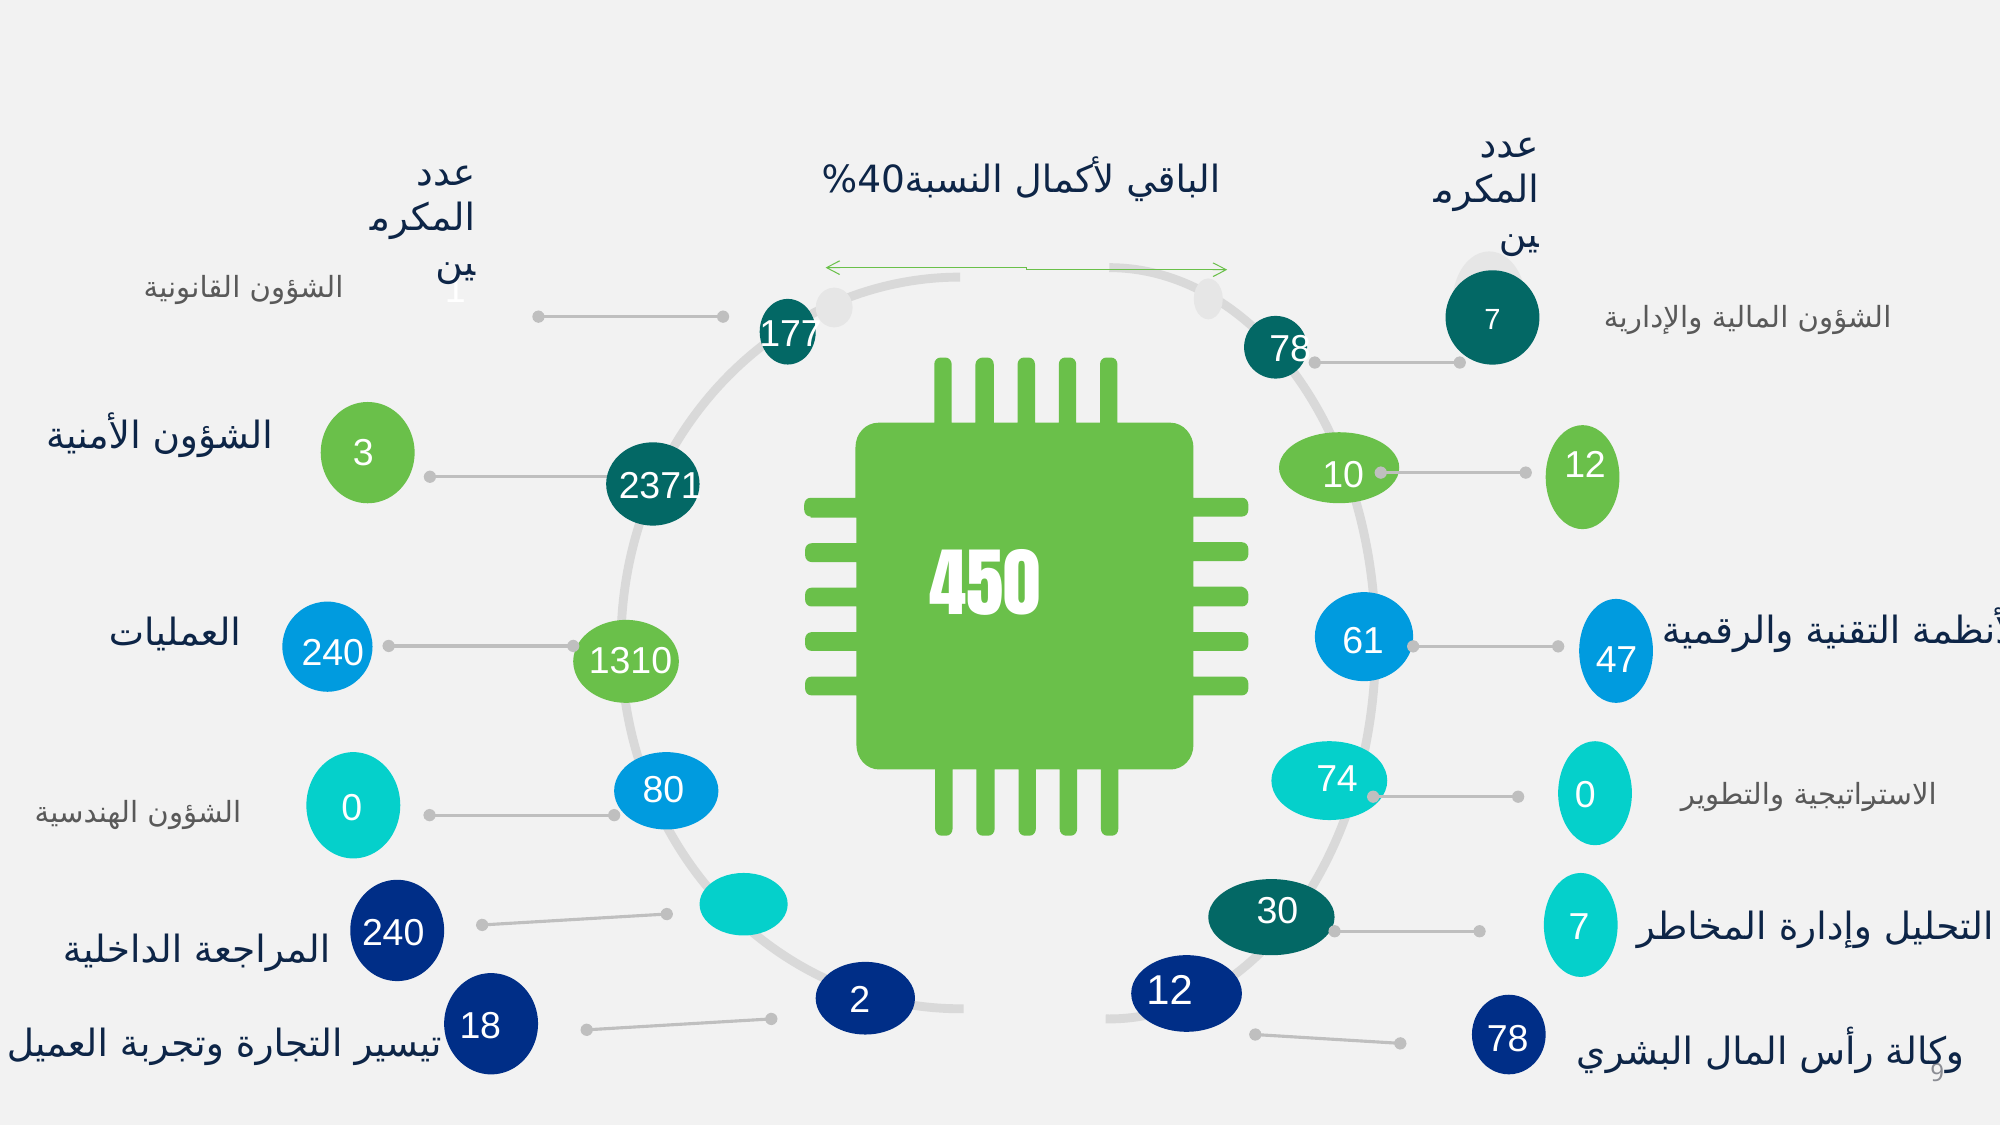

الباقي لأكمال النسبة40%
عدد المكرمين
عدد المكرمين

1
الشؤون القانونية

7

الشؤون المالية والإدارية

177

78

الشؤون الأمنية
3

12

10
2371
450

الأنظمة التقنية والرقمية
العمليات

61

240
47
1310

74

80
0
الاستراتيجية والتطوير
0
الشؤون الهندسية

30

التحليل وإدارة المخاطر
7
240
المراجعة الداخلية
12

2

18

78
تيسير التجارة وتجربة العميل
وكالة رأس المال البشري
9